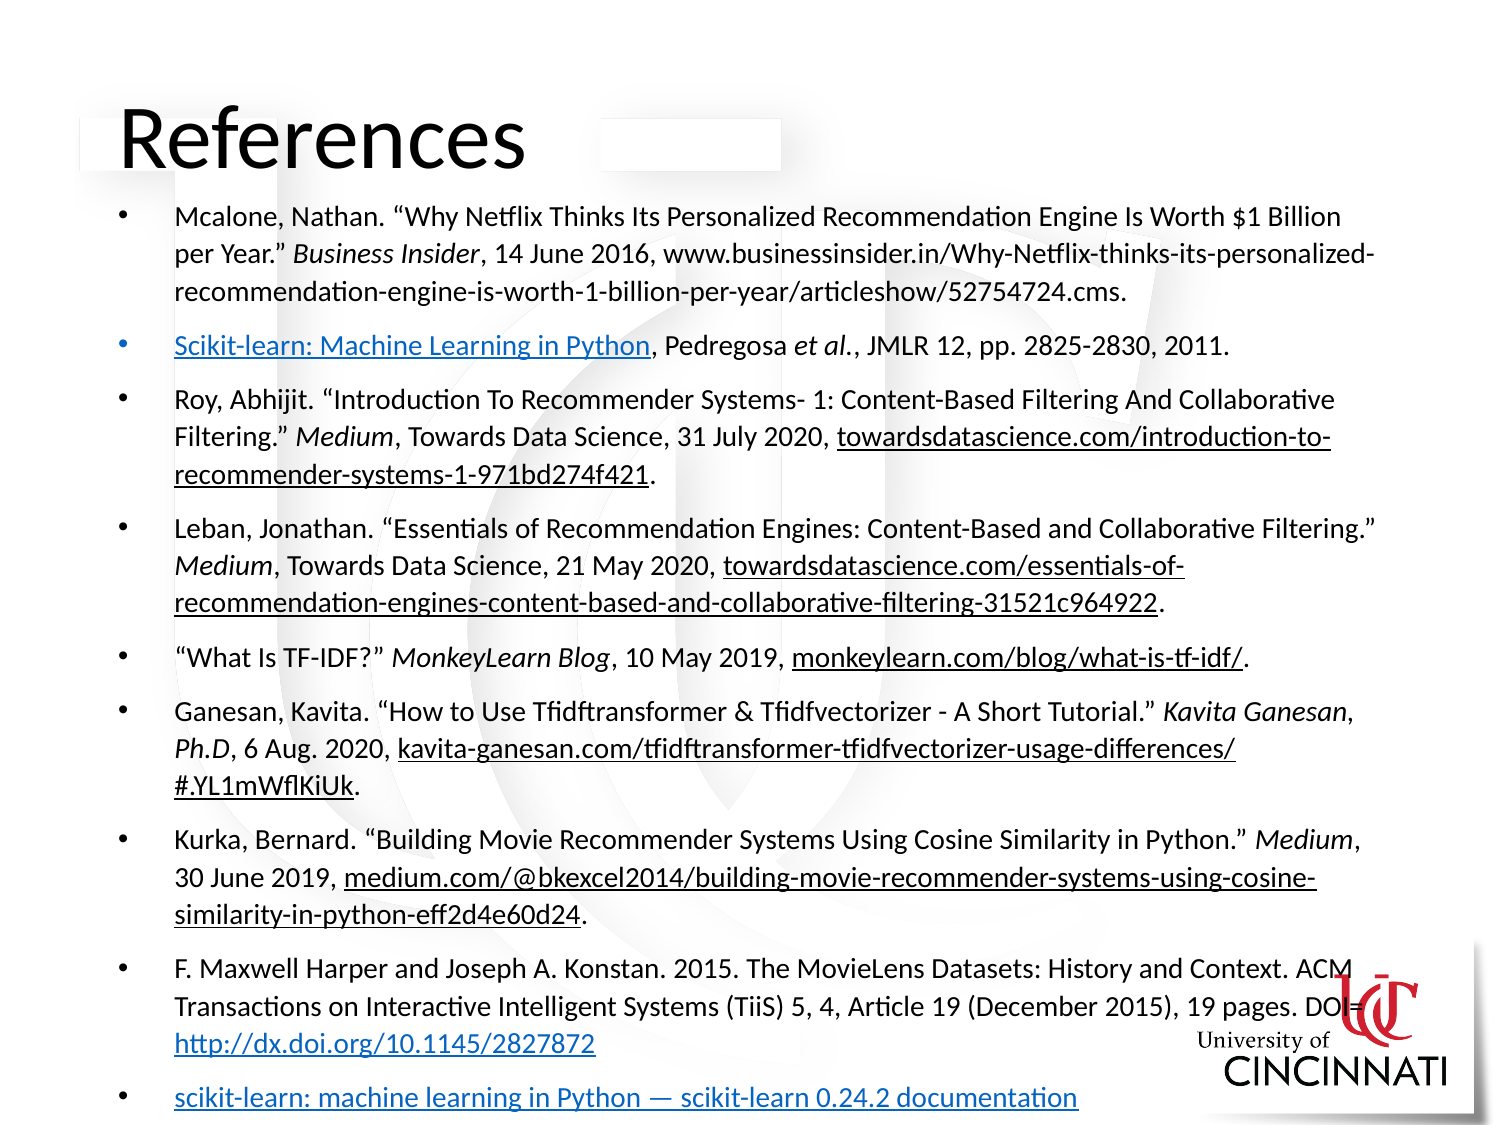

# References
Mcalone, Nathan. “Why Netflix Thinks Its Personalized Recommendation Engine Is Worth $1 Billion per Year.” Business Insider, 14 June 2016, www.businessinsider.in/Why-Netflix-thinks-its-personalized-recommendation-engine-is-worth-1-billion-per-year/articleshow/52754724.cms.
Scikit-learn: Machine Learning in Python, Pedregosa et al., JMLR 12, pp. 2825-2830, 2011.
Roy, Abhijit. “Introduction To Recommender Systems- 1: Content-Based Filtering And Collaborative Filtering.” Medium, Towards Data Science, 31 July 2020, towardsdatascience.com/introduction-to-recommender-systems-1-971bd274f421.
Leban, Jonathan. “Essentials of Recommendation Engines: Content-Based and Collaborative Filtering.” Medium, Towards Data Science, 21 May 2020, towardsdatascience.com/essentials-of-recommendation-engines-content-based-and-collaborative-filtering-31521c964922.
“What Is TF-IDF?” MonkeyLearn Blog, 10 May 2019, monkeylearn.com/blog/what-is-tf-idf/.
Ganesan, Kavita. “How to Use Tfidftransformer & Tfidfvectorizer - A Short Tutorial.” Kavita Ganesan, Ph.D, 6 Aug. 2020, kavita-ganesan.com/tfidftransformer-tfidfvectorizer-usage-differences/#.YL1mWflKiUk.
Kurka, Bernard. “Building Movie Recommender Systems Using Cosine Similarity in Python.” Medium, 30 June 2019, medium.com/@bkexcel2014/building-movie-recommender-systems-using-cosine-similarity-in-python-eff2d4e60d24.
F. Maxwell Harper and Joseph A. Konstan. 2015. The MovieLens Datasets: History and Context. ACM Transactions on Interactive Intelligent Systems (TiiS) 5, 4, Article 19 (December 2015), 19 pages. DOI=http://dx.doi.org/10.1145/2827872
scikit-learn: machine learning in Python — scikit-learn 0.24.2 documentation